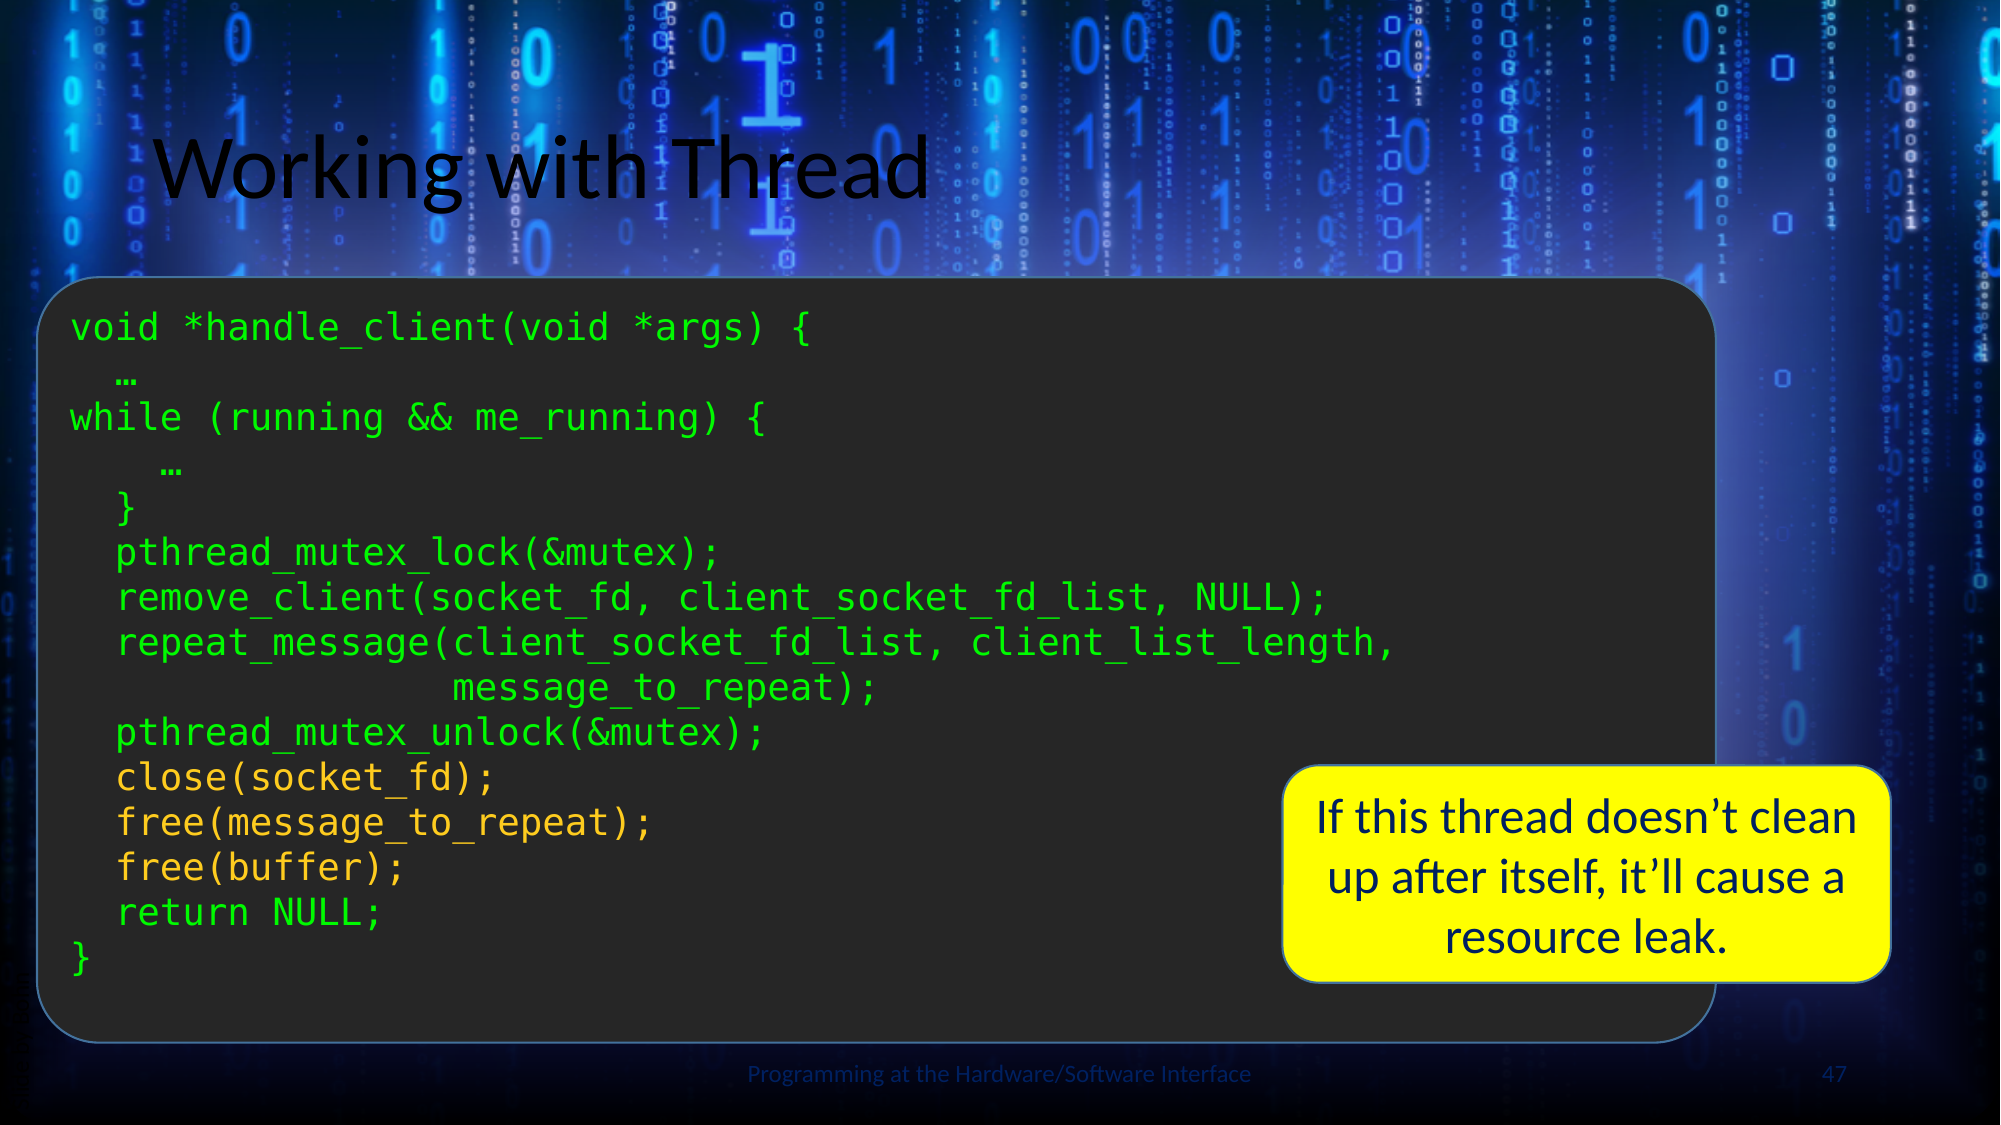

# Working with Thread
void *handle_client(void *args) {
  …
while (running && me_running) {
    …
  }
  pthread_mutex_lock(&mutex);
  remove_client(socket_fd, client_socket_fd_list, NULL);
  repeat_message(client_socket_fd_list, client_list_length,
                 message_to_repeat);
  pthread_mutex_unlock(&mutex);
  close(socket_fd);
  free(message_to_repeat);
  free(buffer);
  return NULL;
}
Slide by Bohn
If this thread doesn’t clean up after itself, it’ll cause a resource leak.
Programming at the Hardware/Software Interface
47